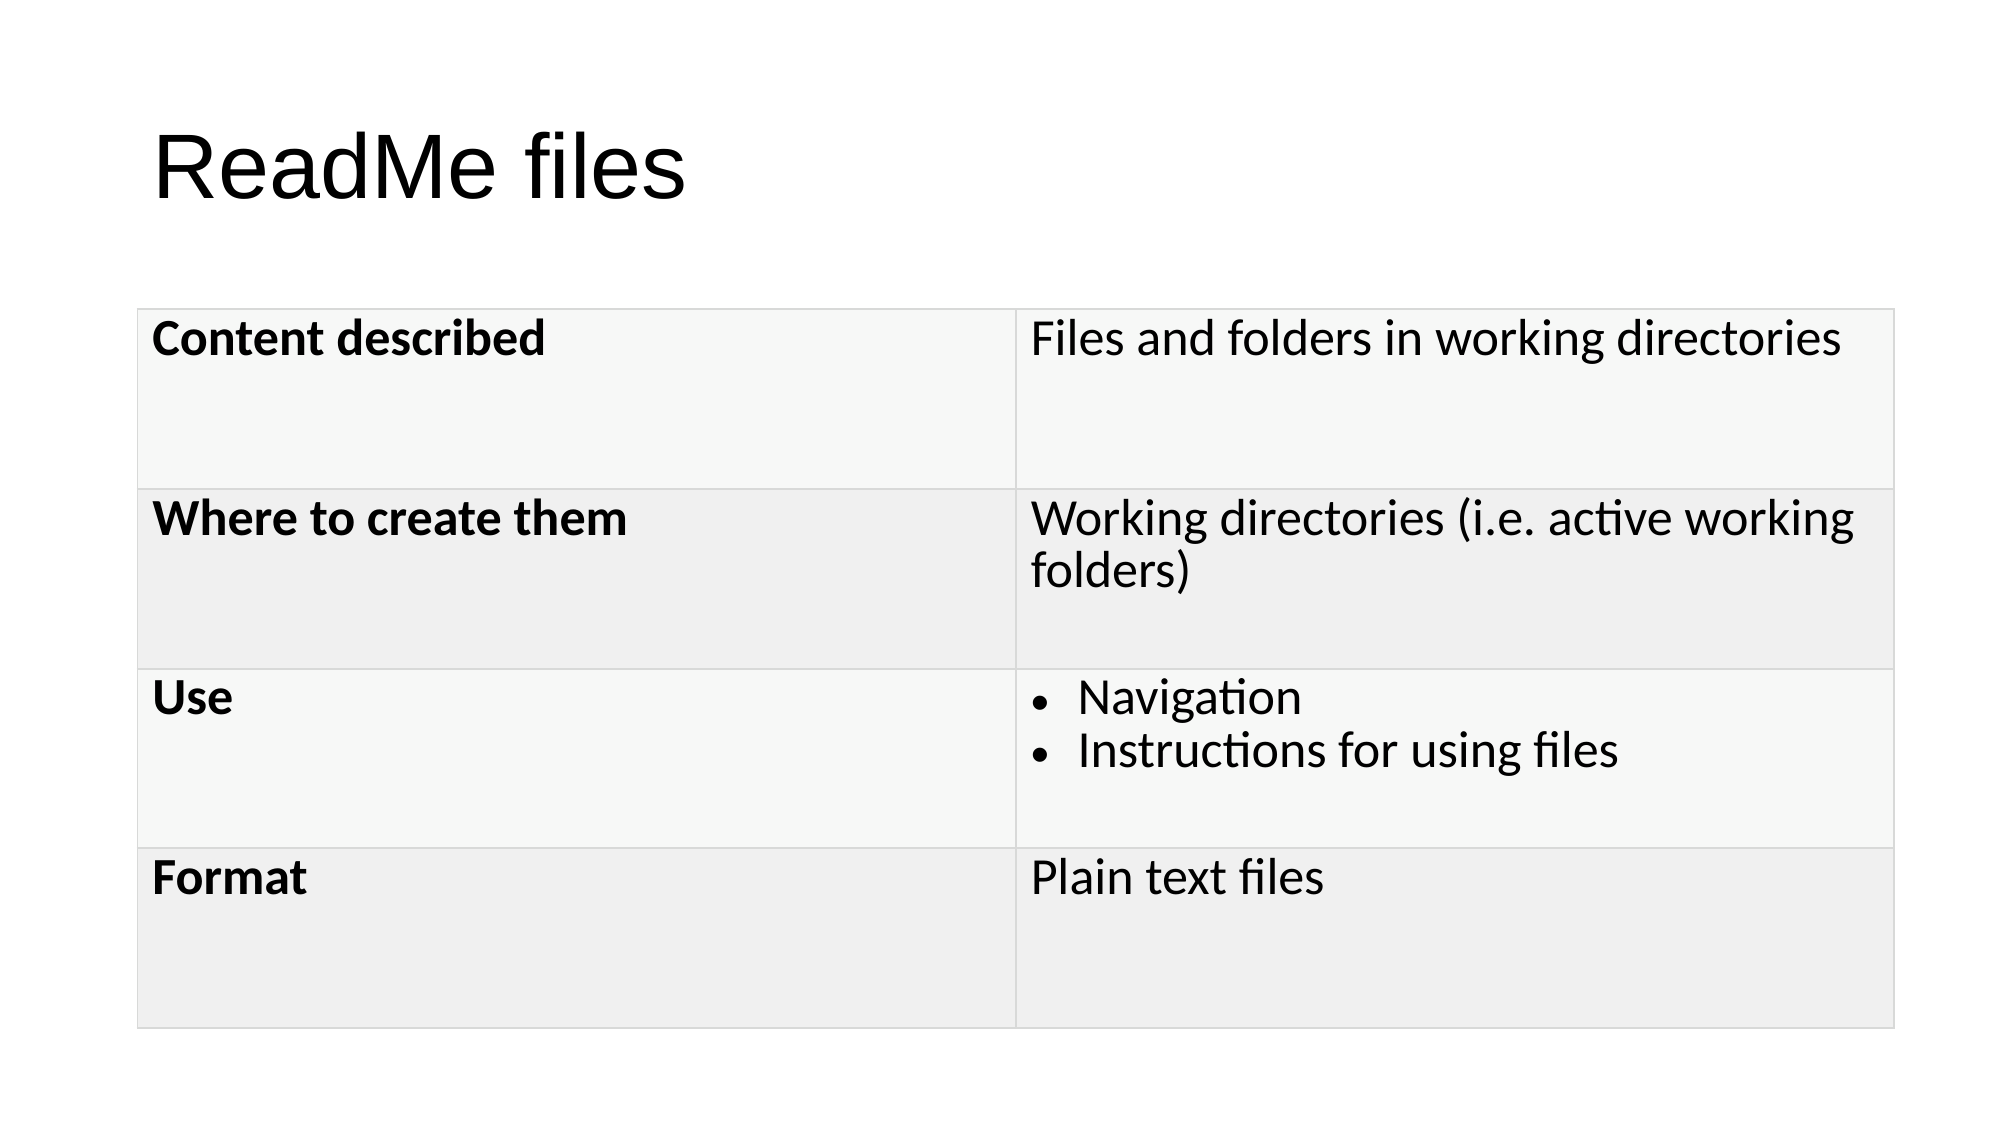

# ReadMe files
| Content described | Files and folders in working directories |
| --- | --- |
| Where to create them | Working directories (i.e. active working folders) |
| Use | Navigation Instructions for using files |
| Format | Plain text files |